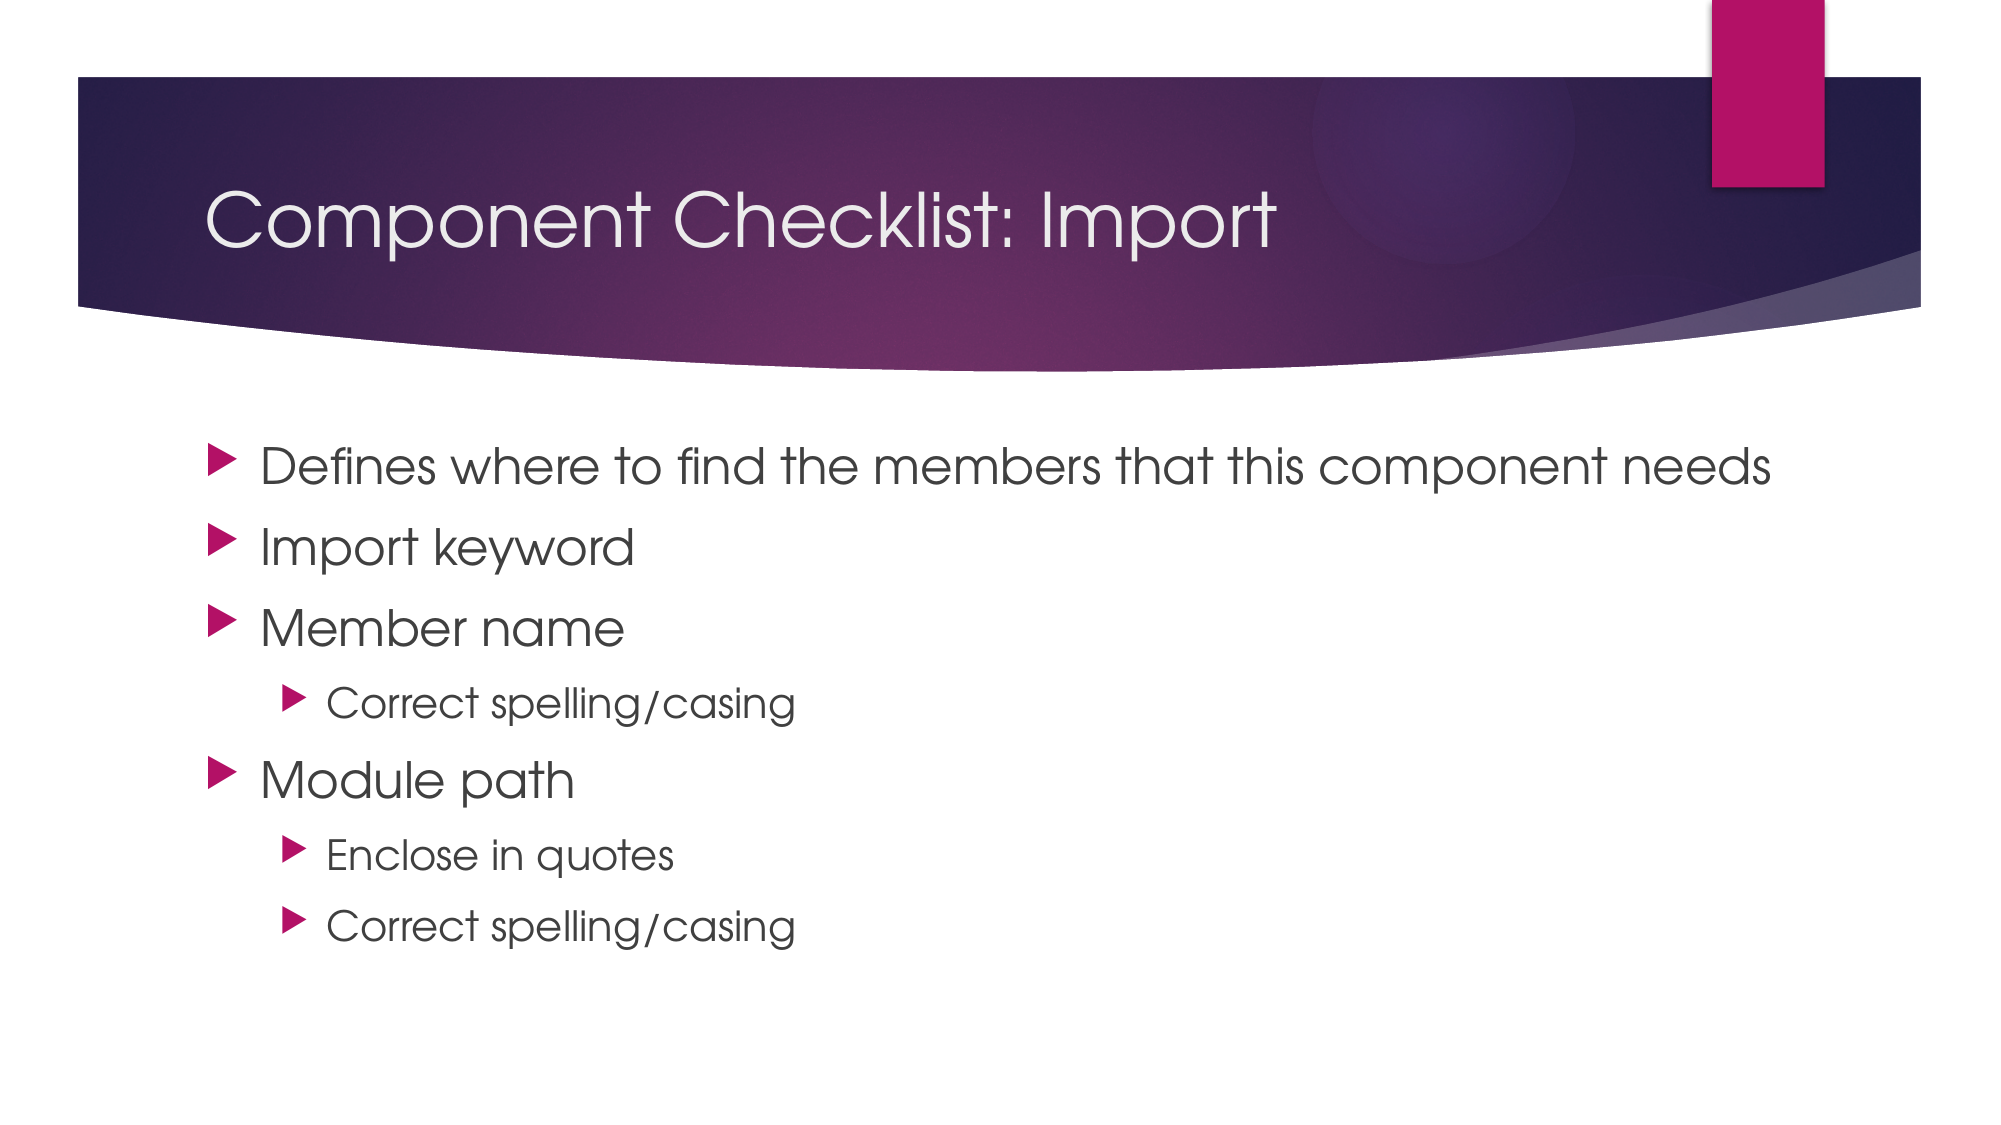

# Component Checklist: Import
Defines where to find the members that this component needs
Import keyword
Member name
Correct spelling/casing
Module path
Enclose in quotes
Correct spelling/casing